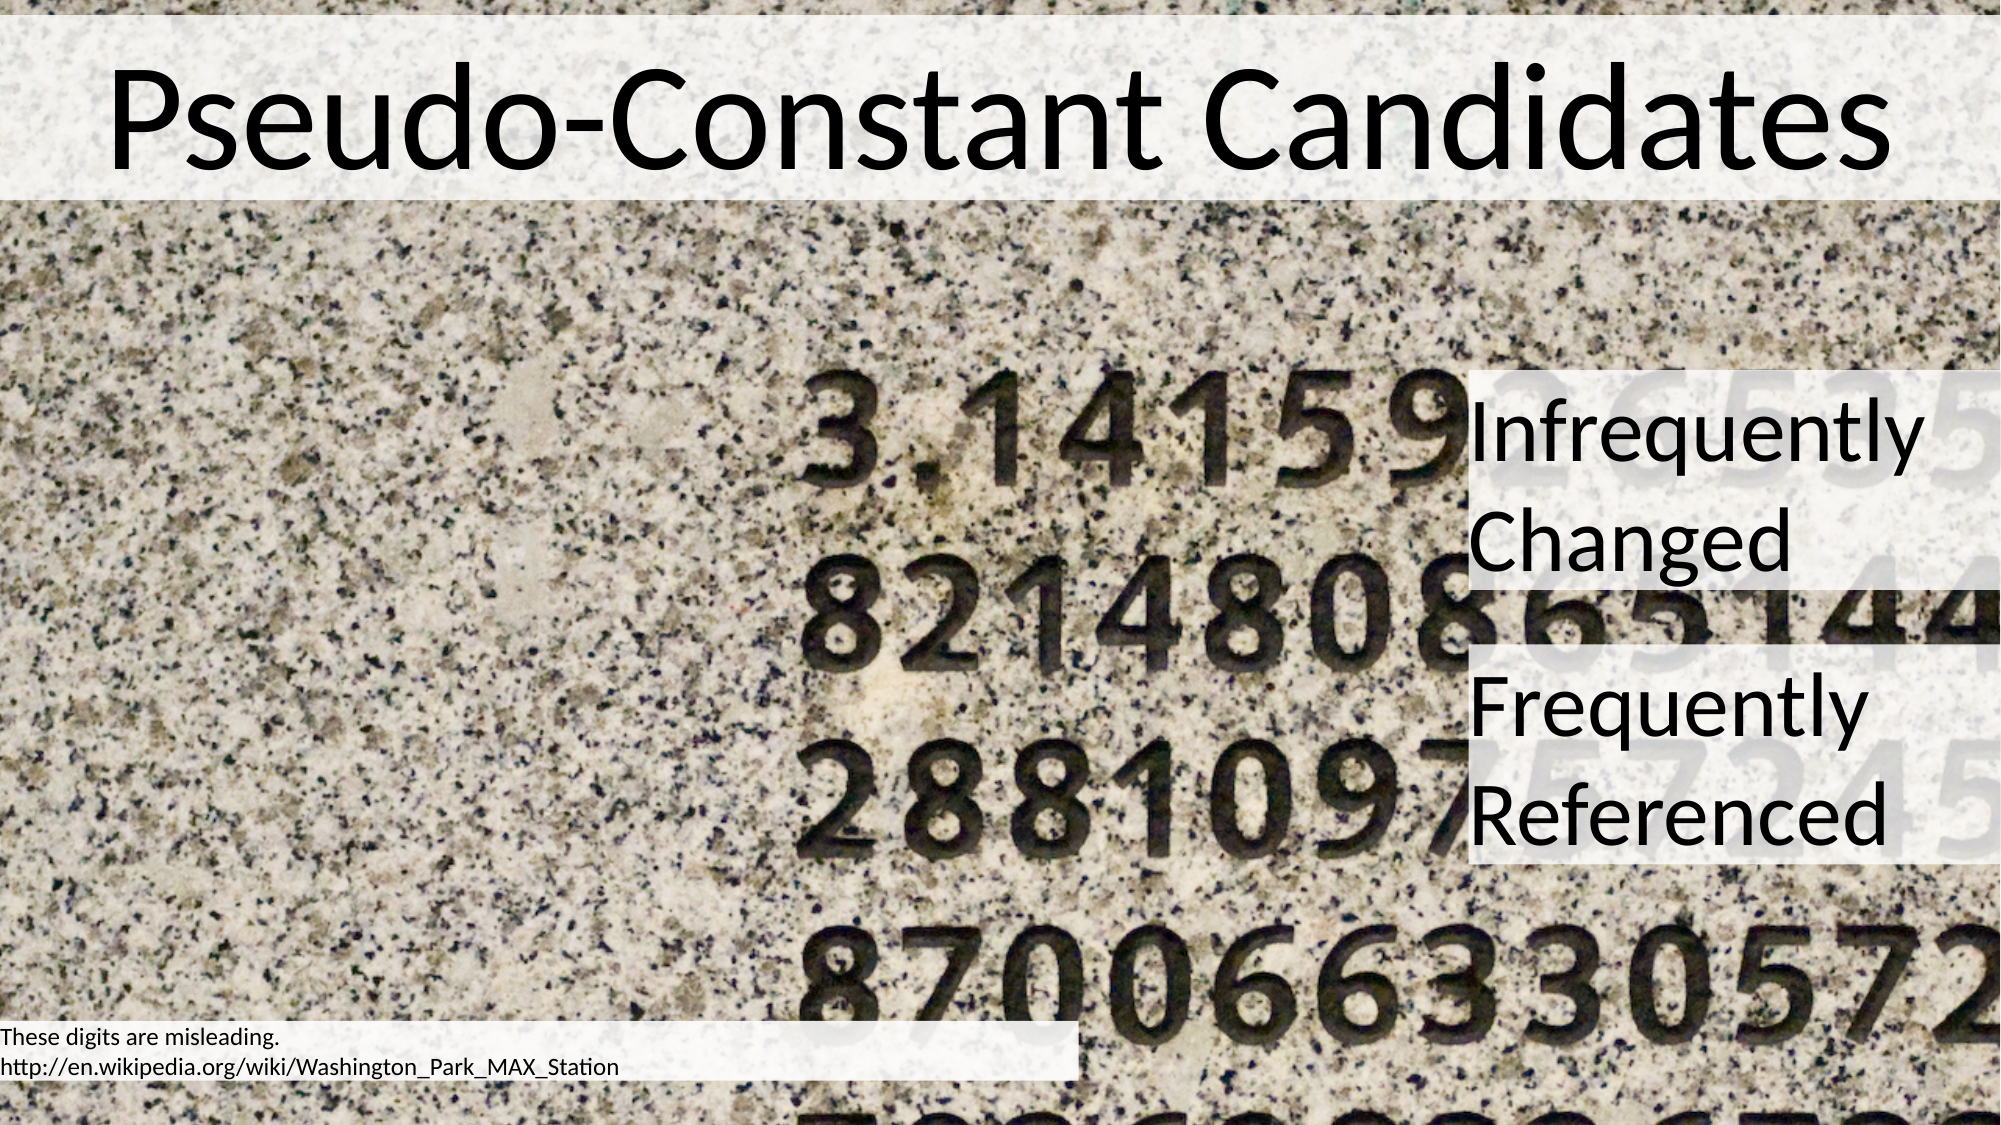

Pseudo-Constant Candidates
Infrequently Changed
Frequently Referenced
These digits are misleading.
http://en.wikipedia.org/wiki/Washington_Park_MAX_Station